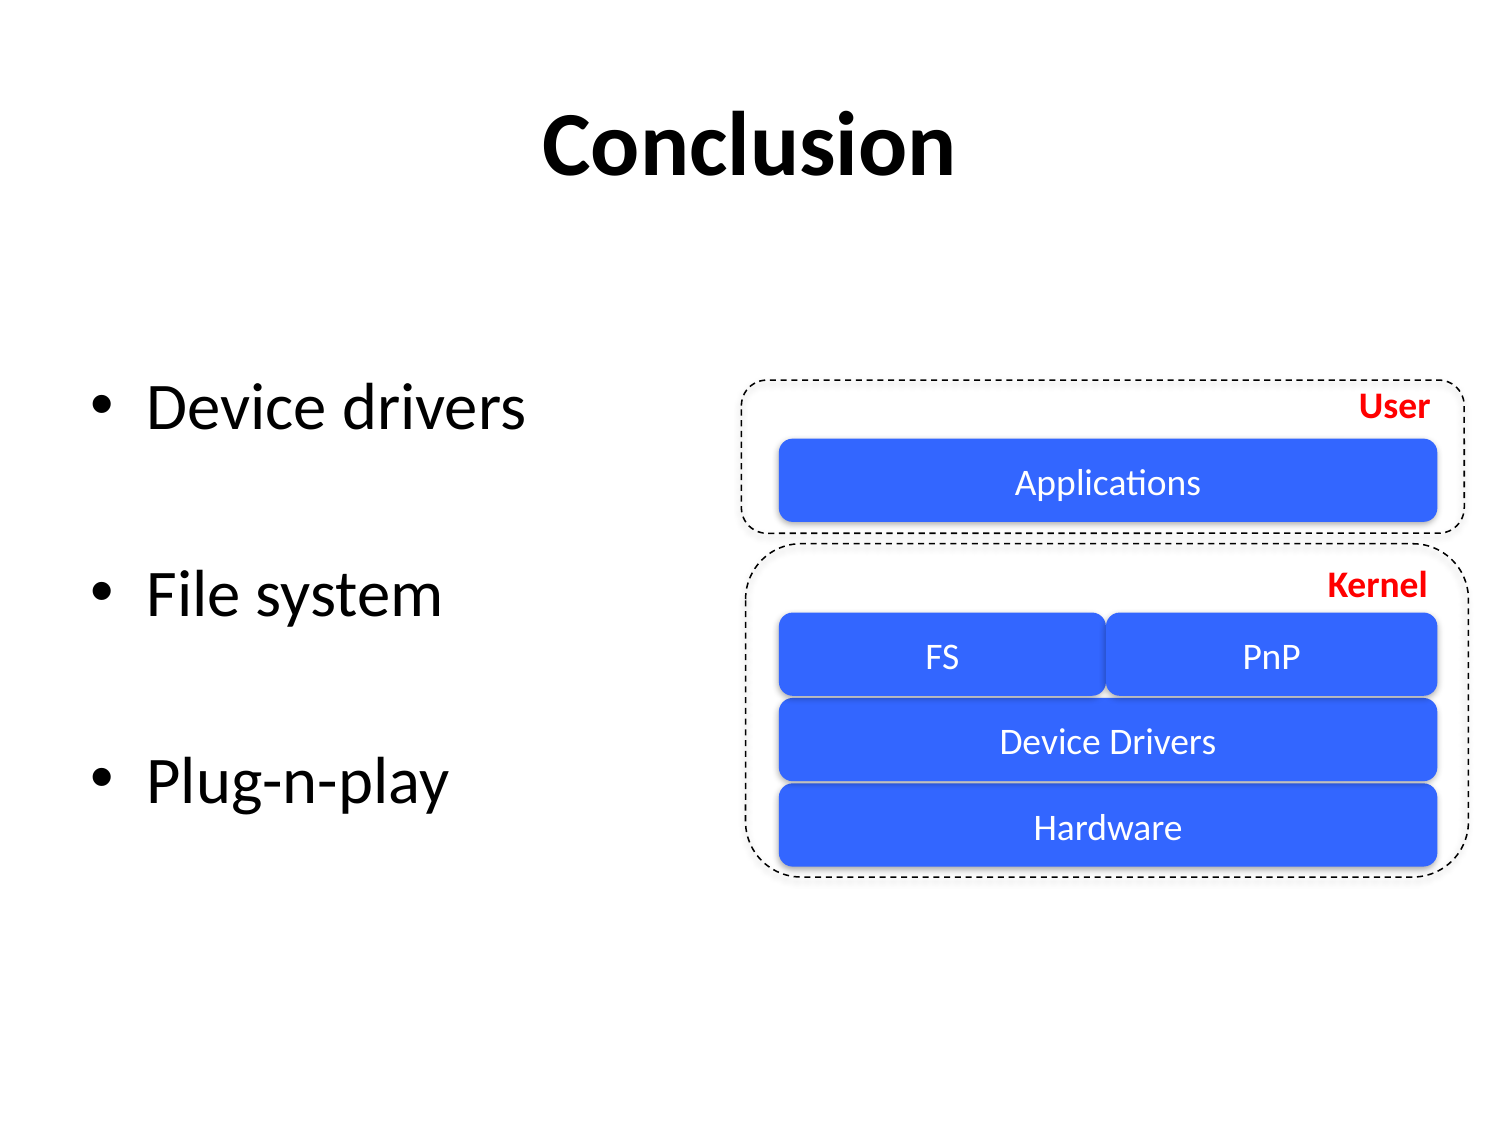

# Conclusion

Device drivers

File system

Plug-n-play
User

Applications

Kernel
FS
PnP
Device Drivers
Hardware